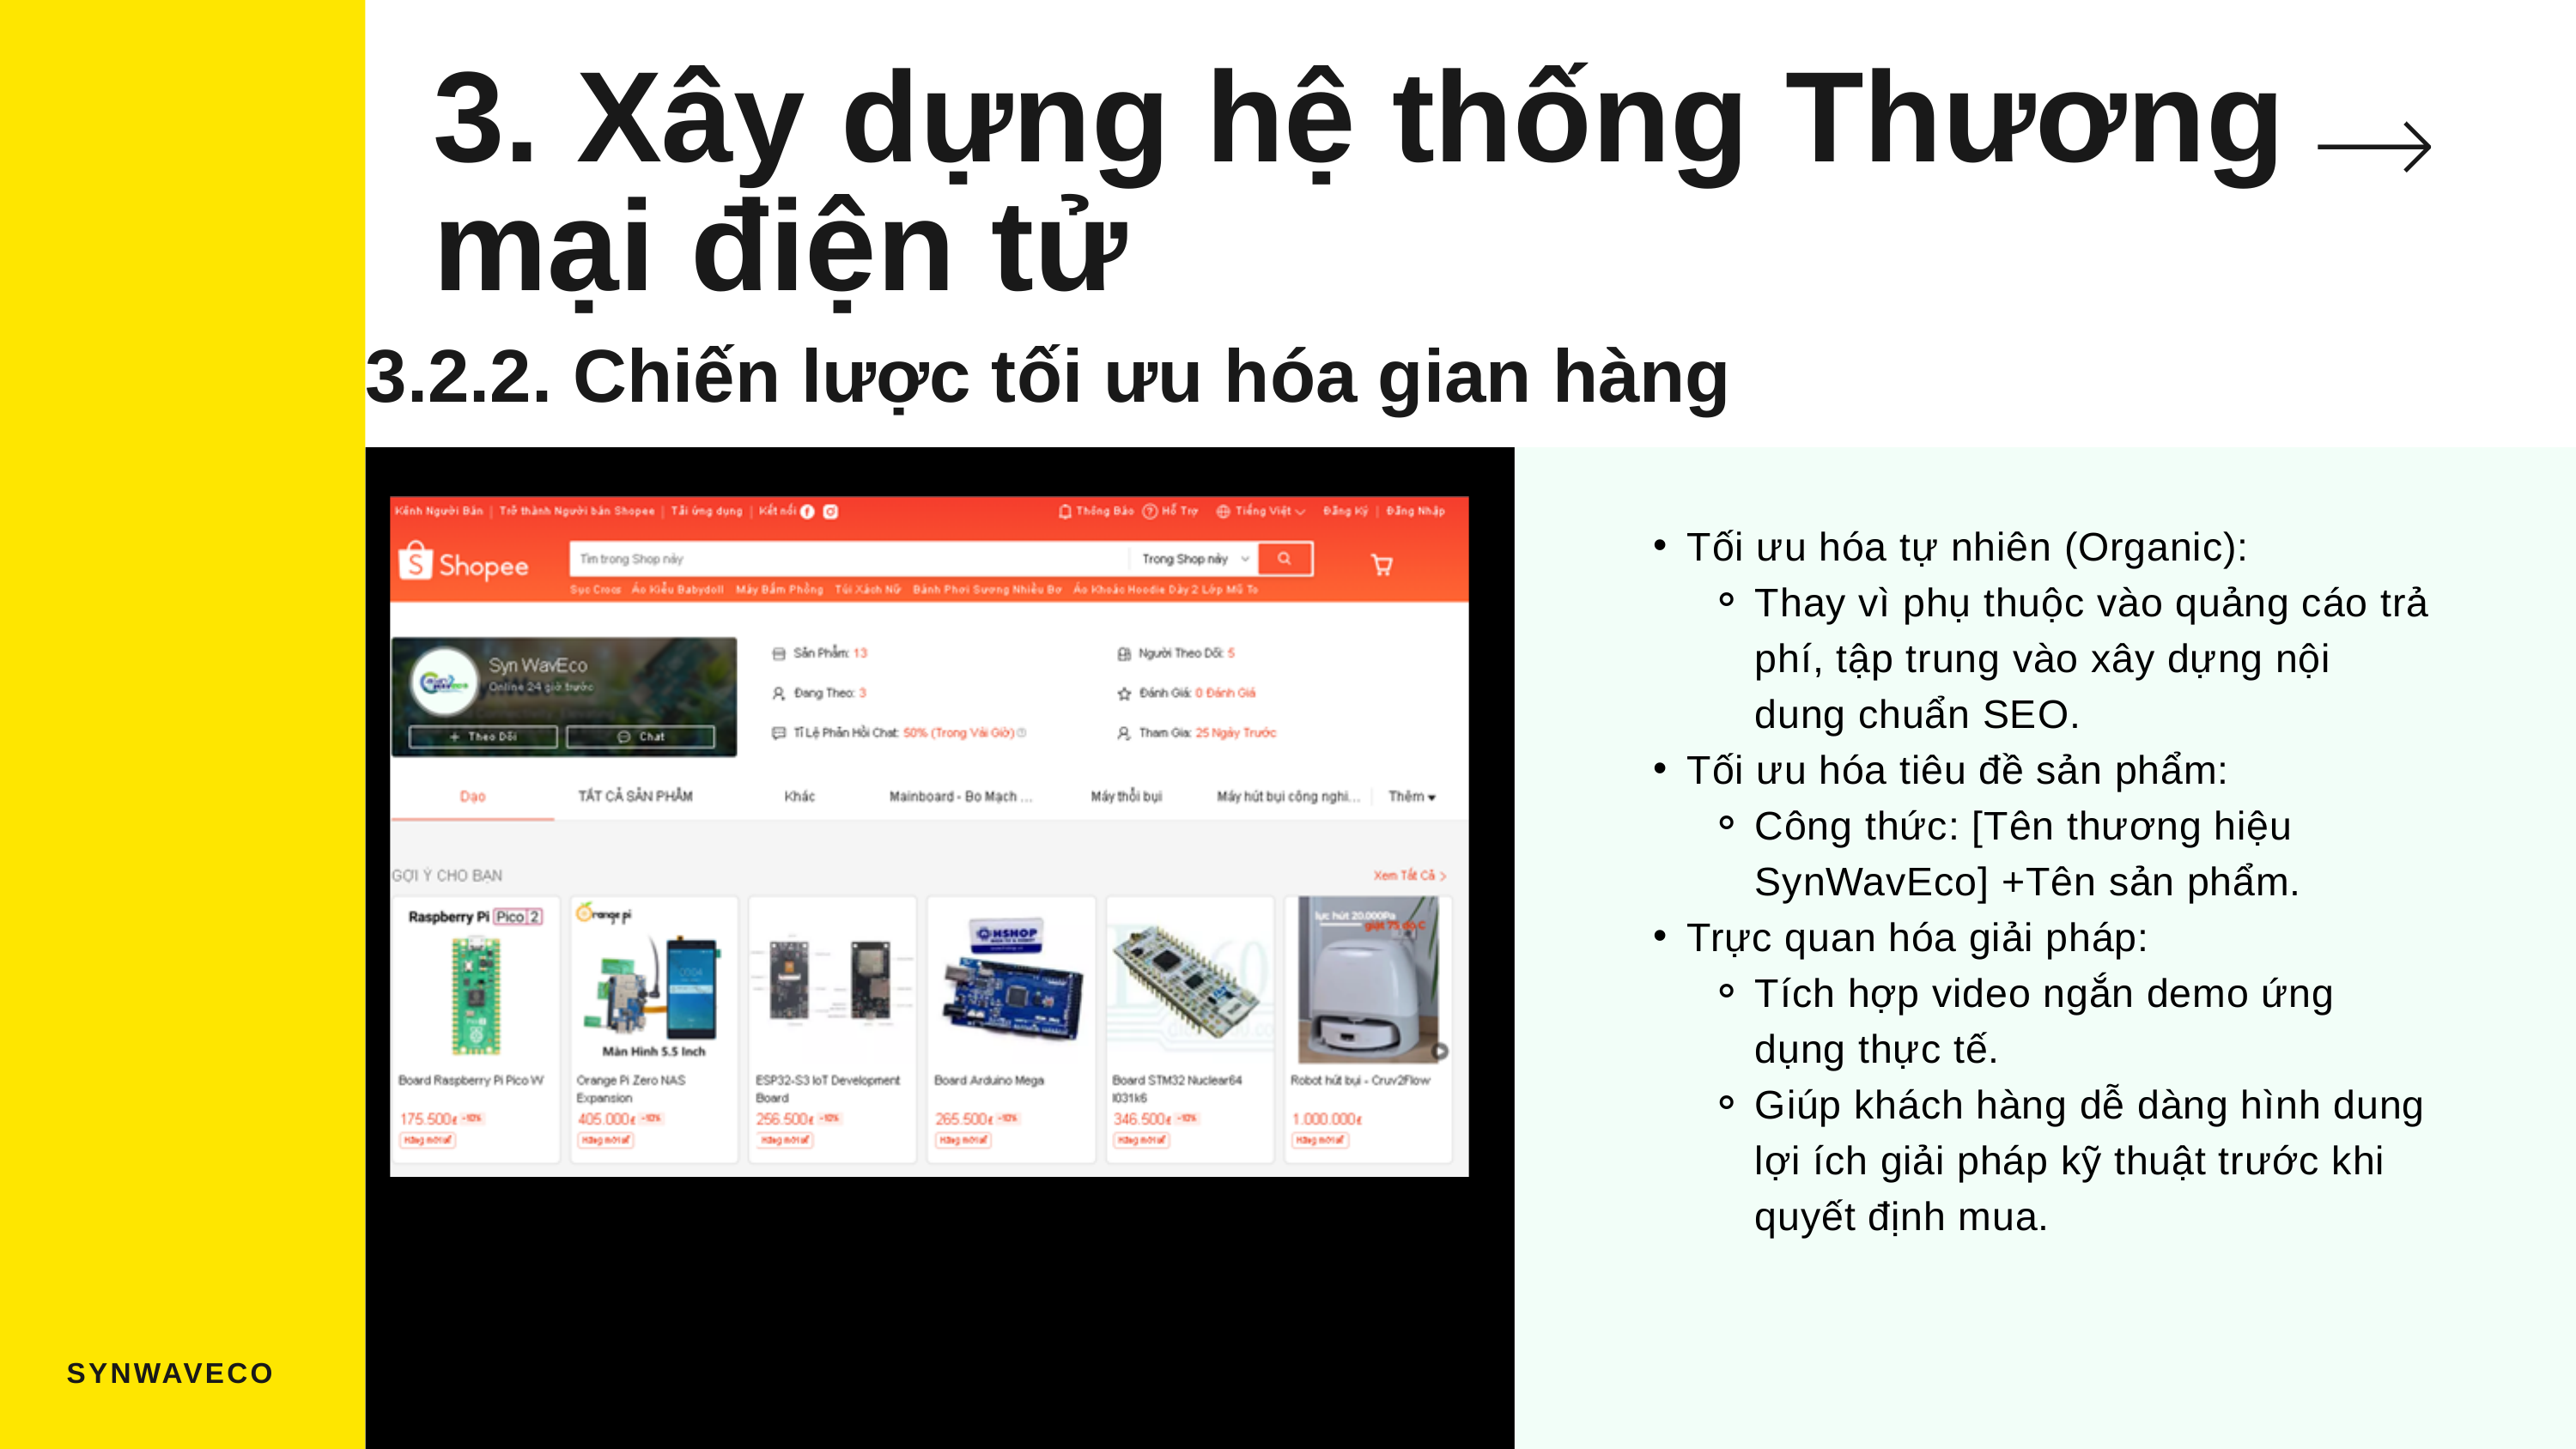

3. Xây dựng hệ thống Thương mại điện tử

3.2.2. Chiến lược tối ưu hóa gian hàng

Tối ưu hóa tự nhiên (Organic):
Thay vì phụ thuộc vào quảng cáo trả phí, tập trung vào xây dựng nội dung chuẩn SEO.
Tối ưu hóa tiêu đề sản phẩm:
Công thức: [Tên thương hiệu SynWavEco] +Tên sản phẩm.
Trực quan hóa giải pháp:
Tích hợp video ngắn demo ứng dụng thực tế.
Giúp khách hàng dễ dàng hình dung lợi ích giải pháp kỹ thuật trước khi quyết định mua.

SYNWAVECO